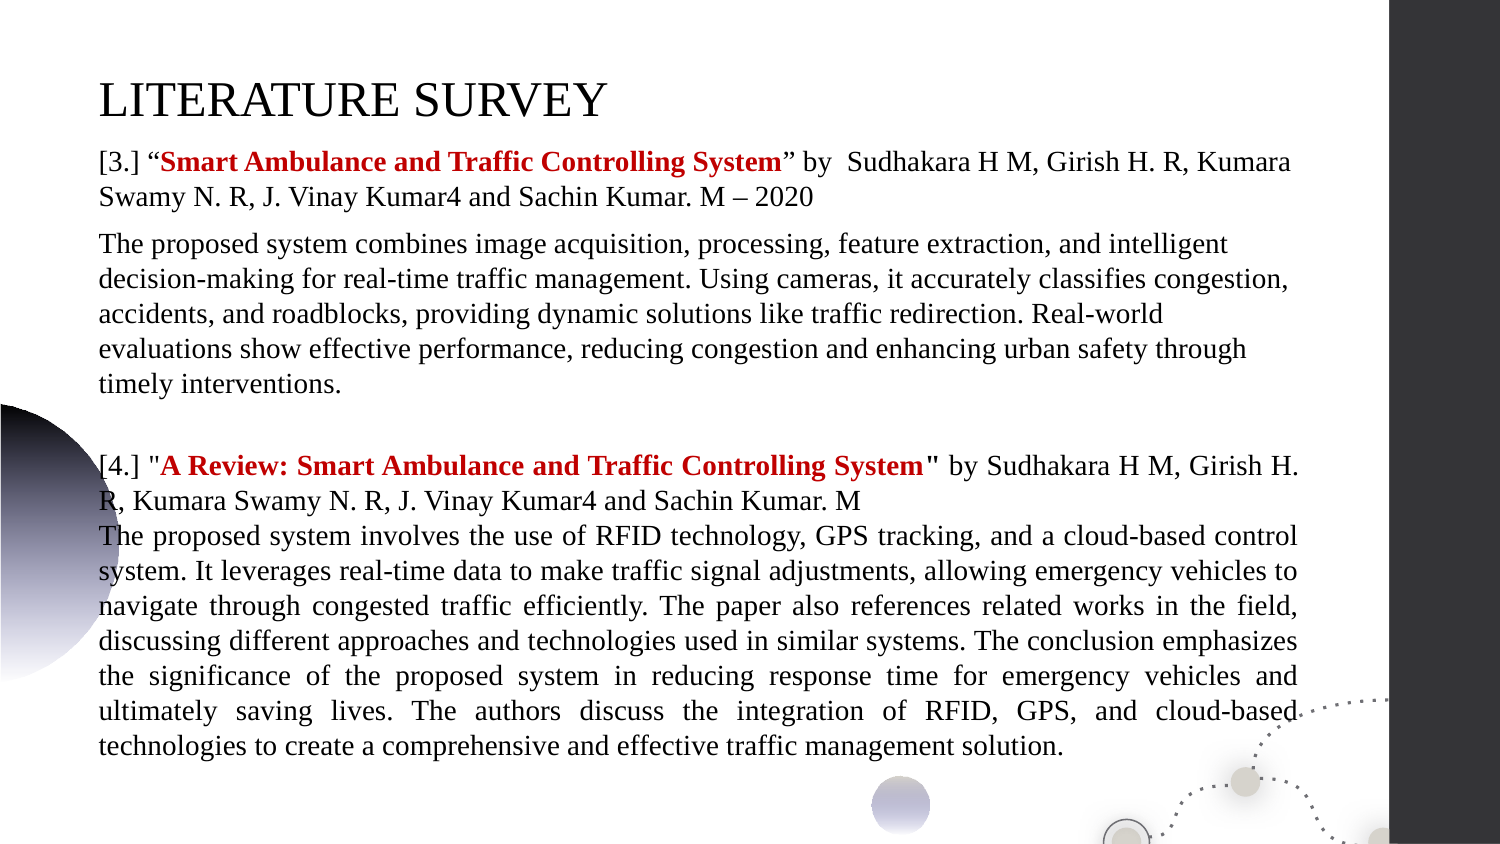

LITERATURE SURVEY
[3.] “Smart Ambulance and Traffic Controlling System” by  Sudhakara H M, Girish H. R, Kumara Swamy N. R, J. Vinay Kumar4 and Sachin Kumar. M – 2020
The proposed system combines image acquisition, processing, feature extraction, and intelligent decision-making for real-time traffic management. Using cameras, it accurately classifies congestion, accidents, and roadblocks, providing dynamic solutions like traffic redirection. Real-world evaluations show effective performance, reducing congestion and enhancing urban safety through timely interventions.

[4.] "A Review: Smart Ambulance and Traffic Controlling System" by Sudhakara H M, Girish H. R, Kumara Swamy N. R, J. Vinay Kumar4 and Sachin Kumar. M
The proposed system involves the use of RFID technology, GPS tracking, and a cloud-based control system. It leverages real-time data to make traffic signal adjustments, allowing emergency vehicles to navigate through congested traffic efficiently. The paper also references related works in the field, discussing different approaches and technologies used in similar systems. The conclusion emphasizes the significance of the proposed system in reducing response time for emergency vehicles and ultimately saving lives. The authors discuss the integration of RFID, GPS, and cloud-based technologies to create a comprehensive and effective traffic management solution.